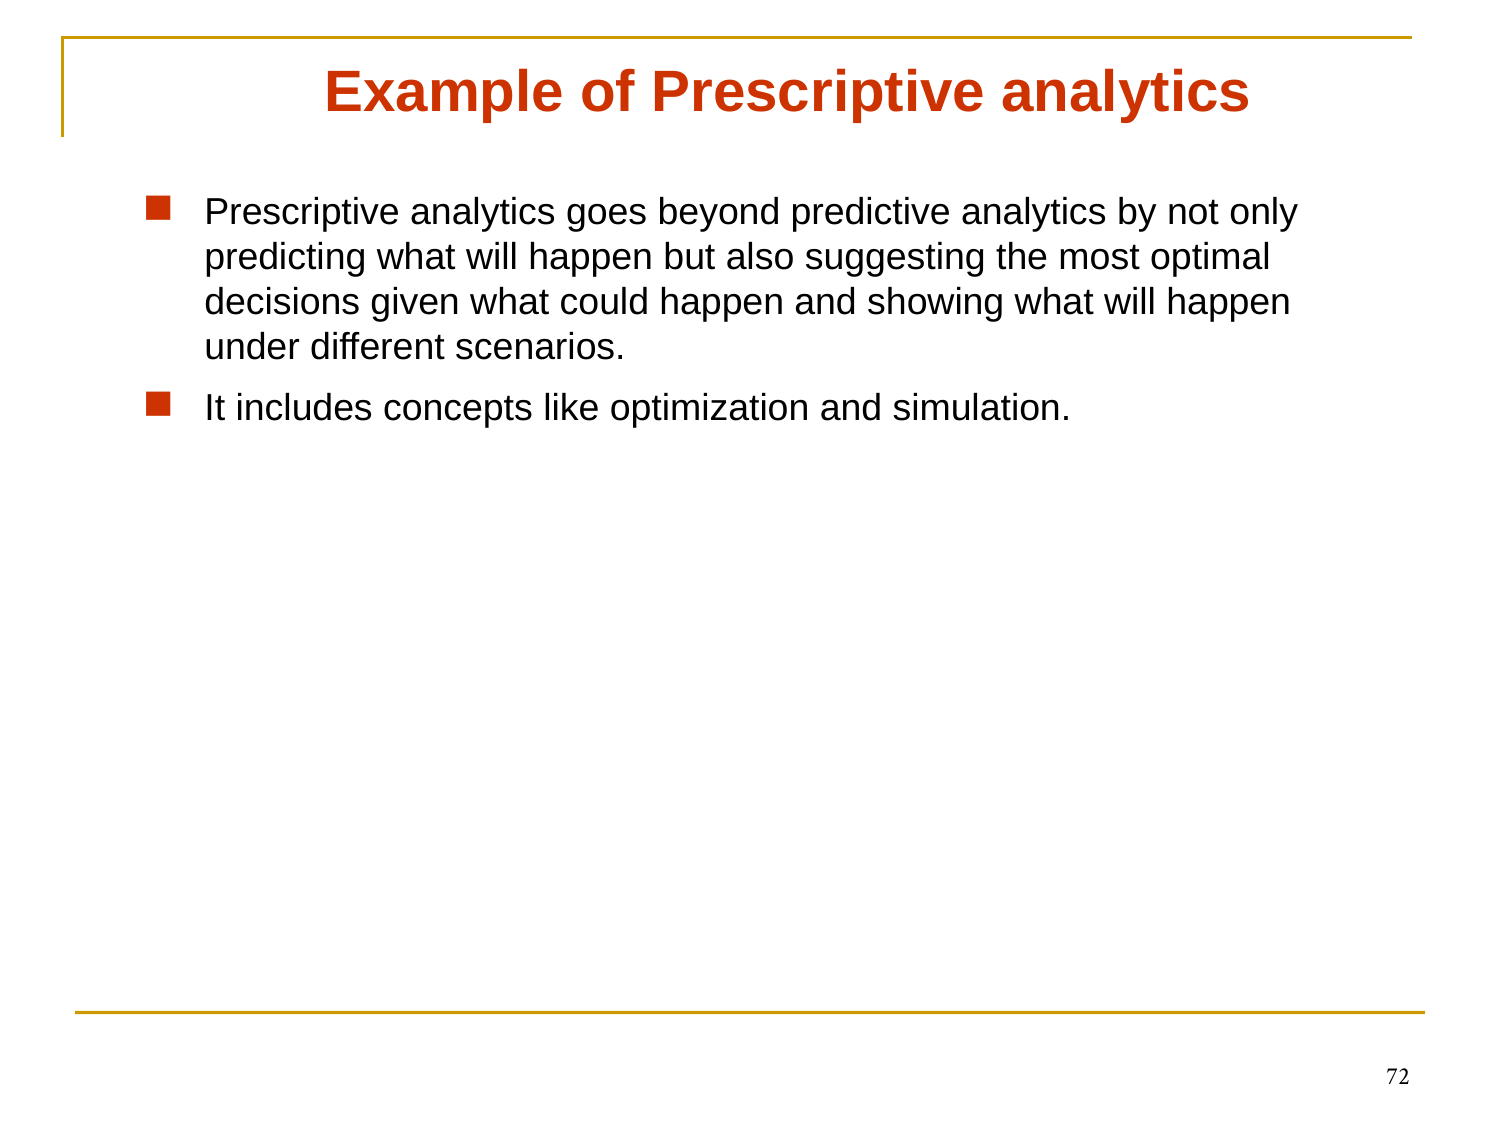

Example of Prescriptive analytics

Prescriptive analytics goes beyond predictive analytics by not only predicting what will happen but also suggesting the most optimal decisions given what could happen and showing what will happen under different scenarios.
It includes concepts like optimization and simulation.
72